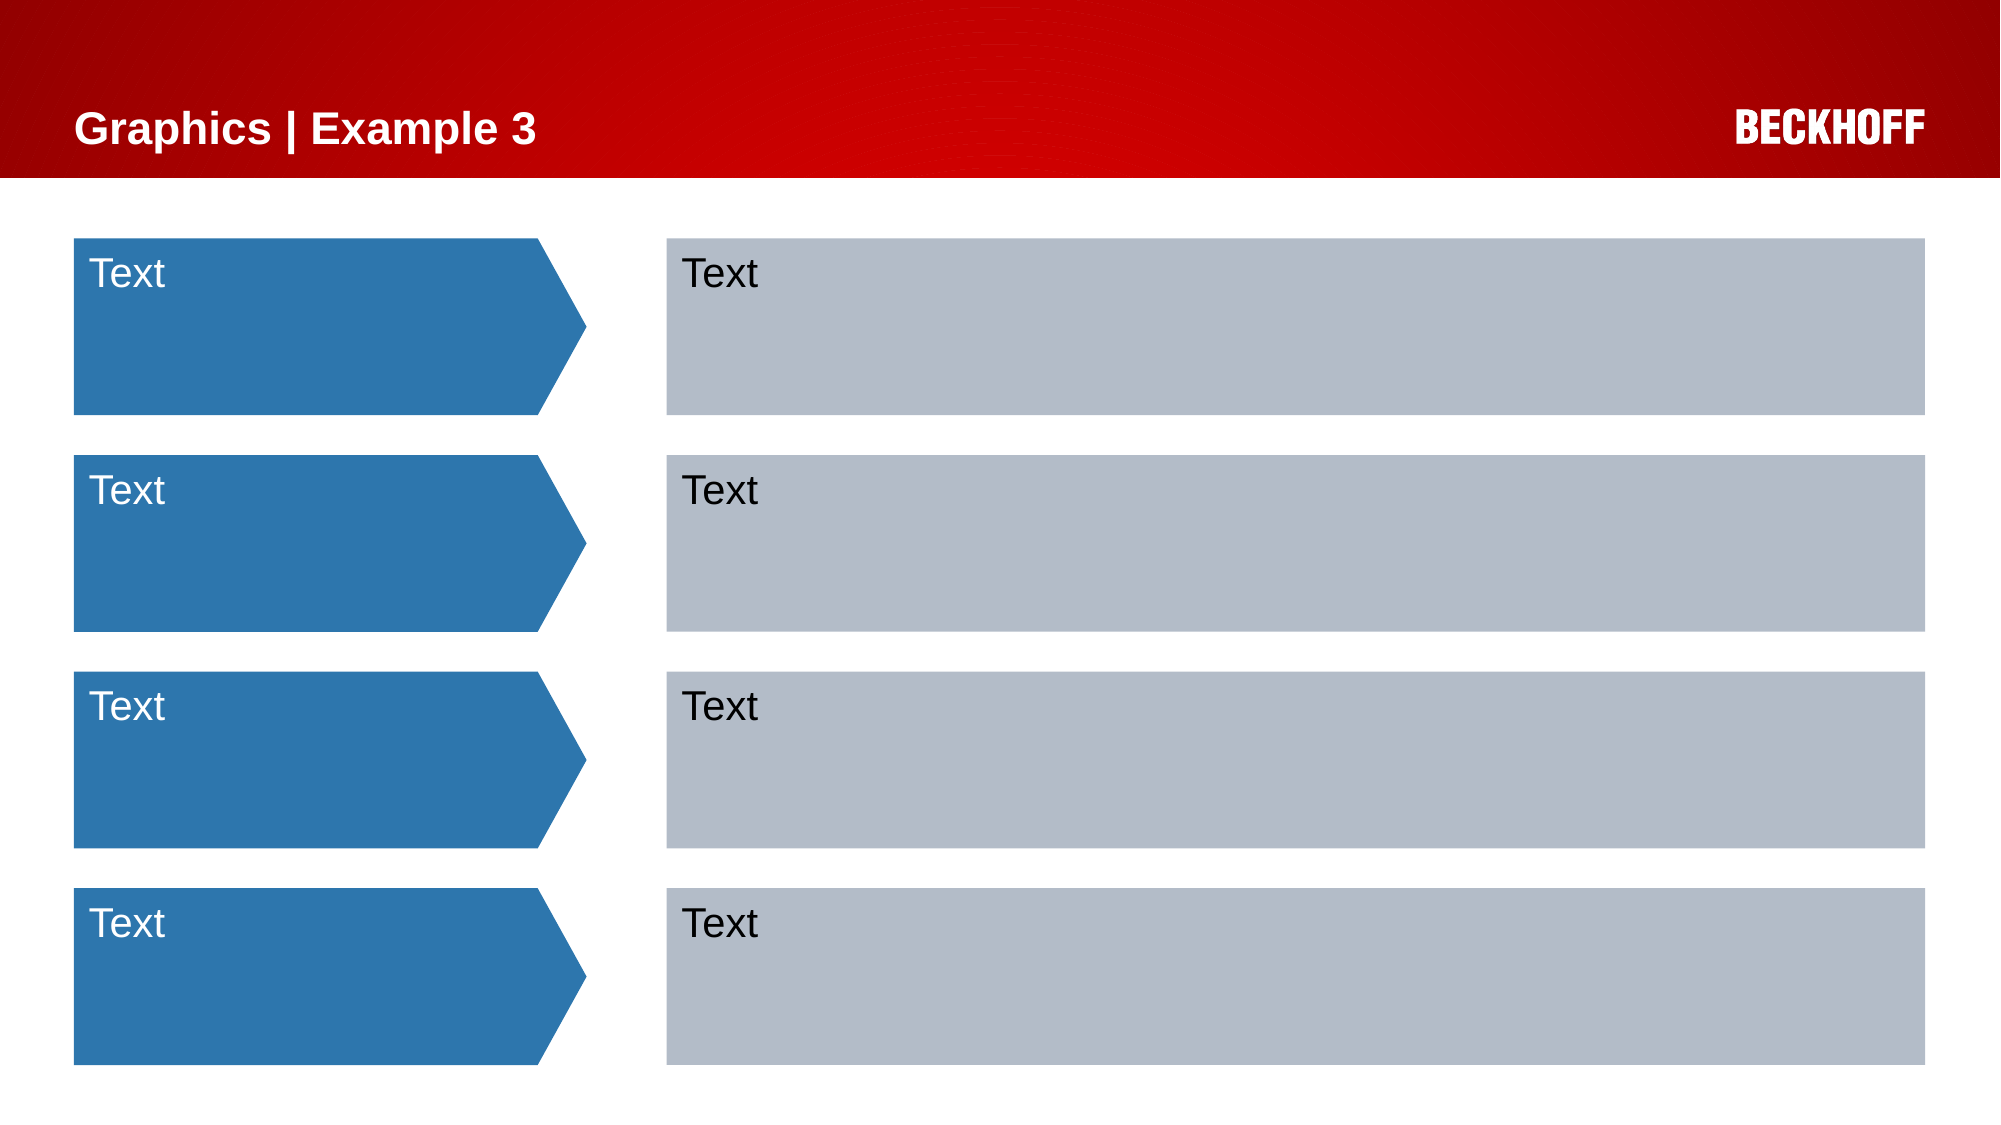

# Graphics | Example 3
Text
Text
Text
Text
Text
Text
Text
Text